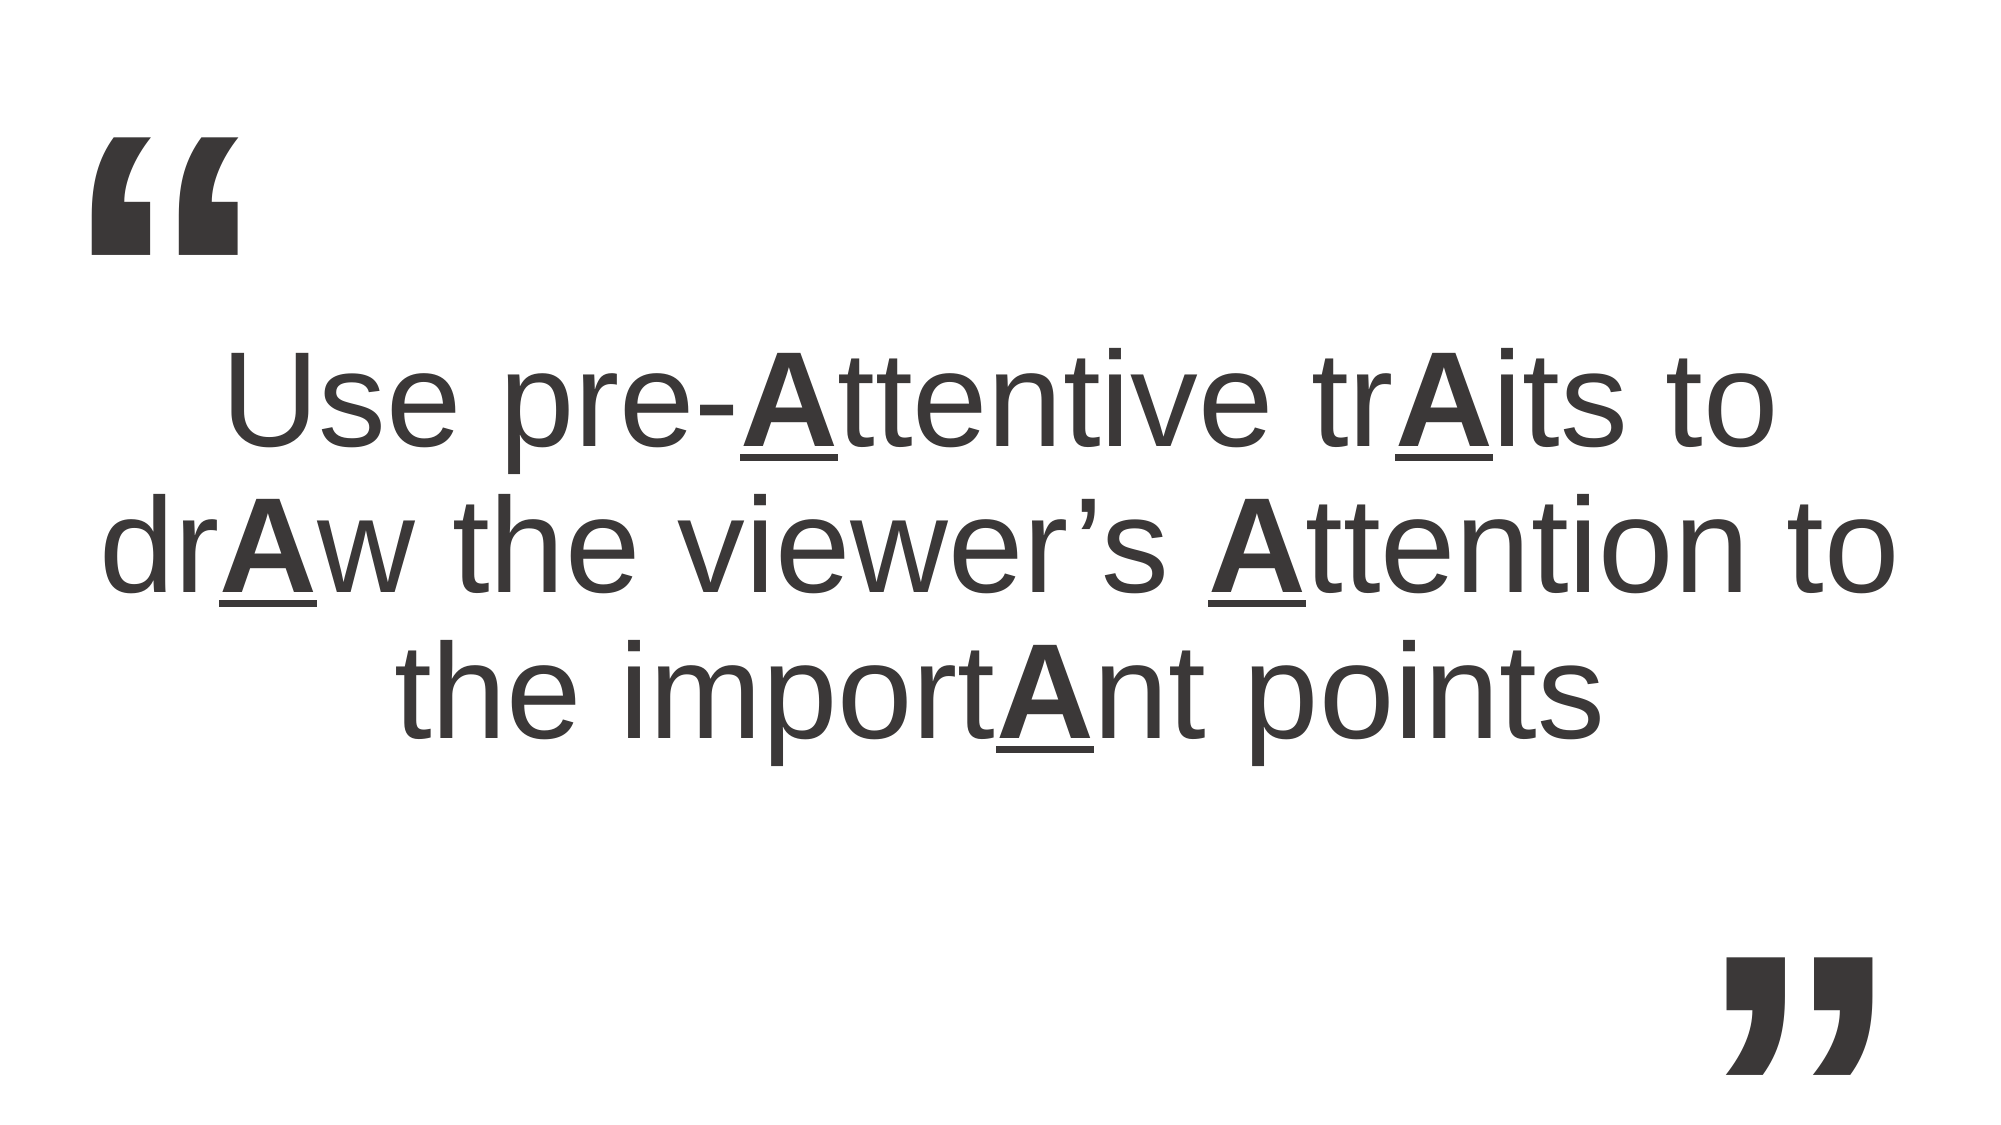

“
Use pre-Attentive trAits to drAw the viewer’s Attention to the importAnt points

”